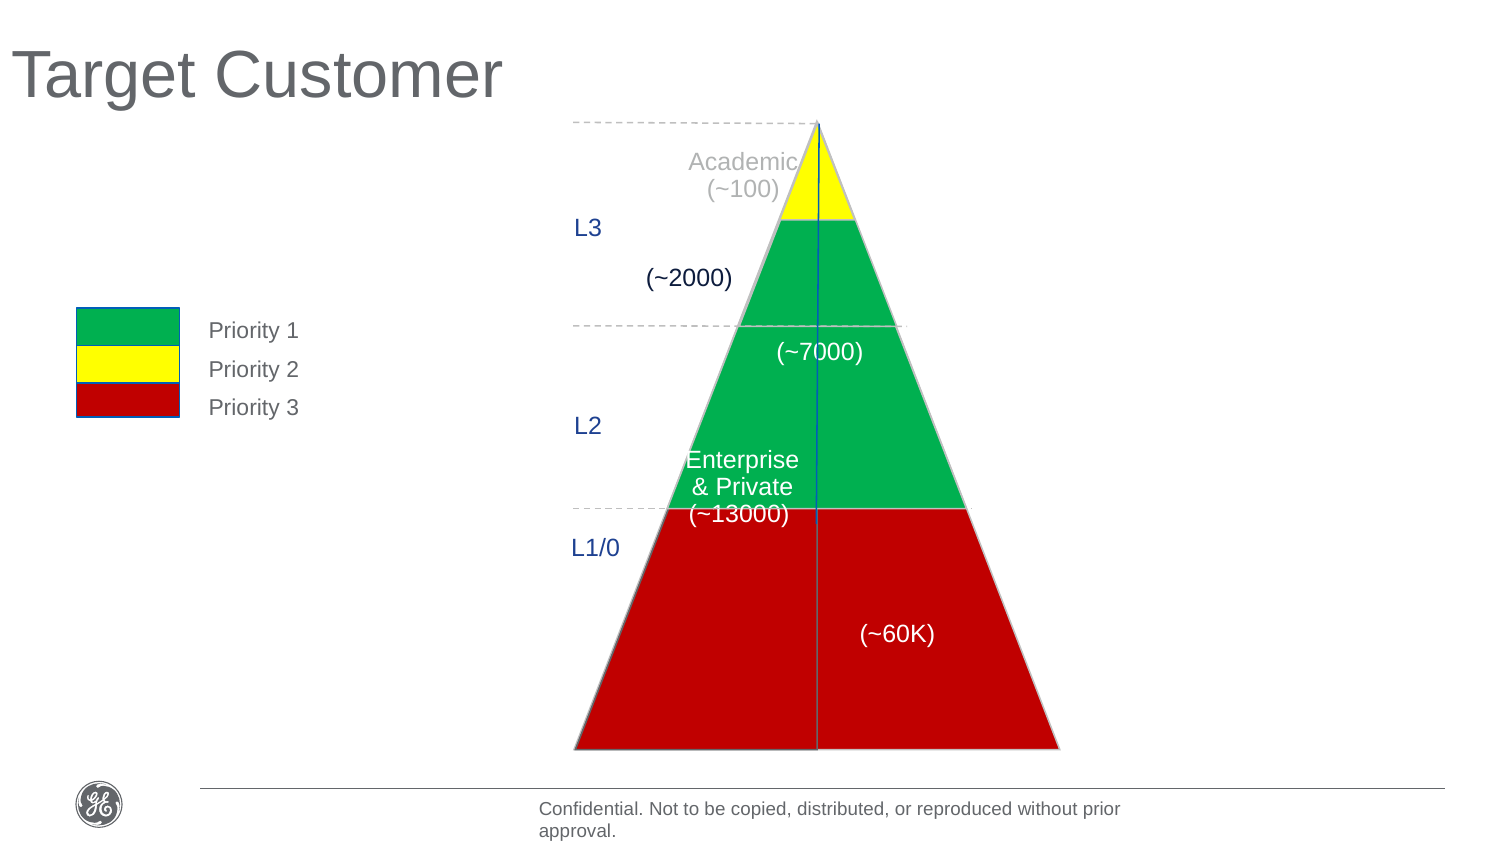

# Target Customer

Academic
(~100)
L3
(~2000)
L2
Enterprise & Private
(~13000)
L1/0
(~60K)

Priority 2
Priority 1

Priority 3
(~7000)